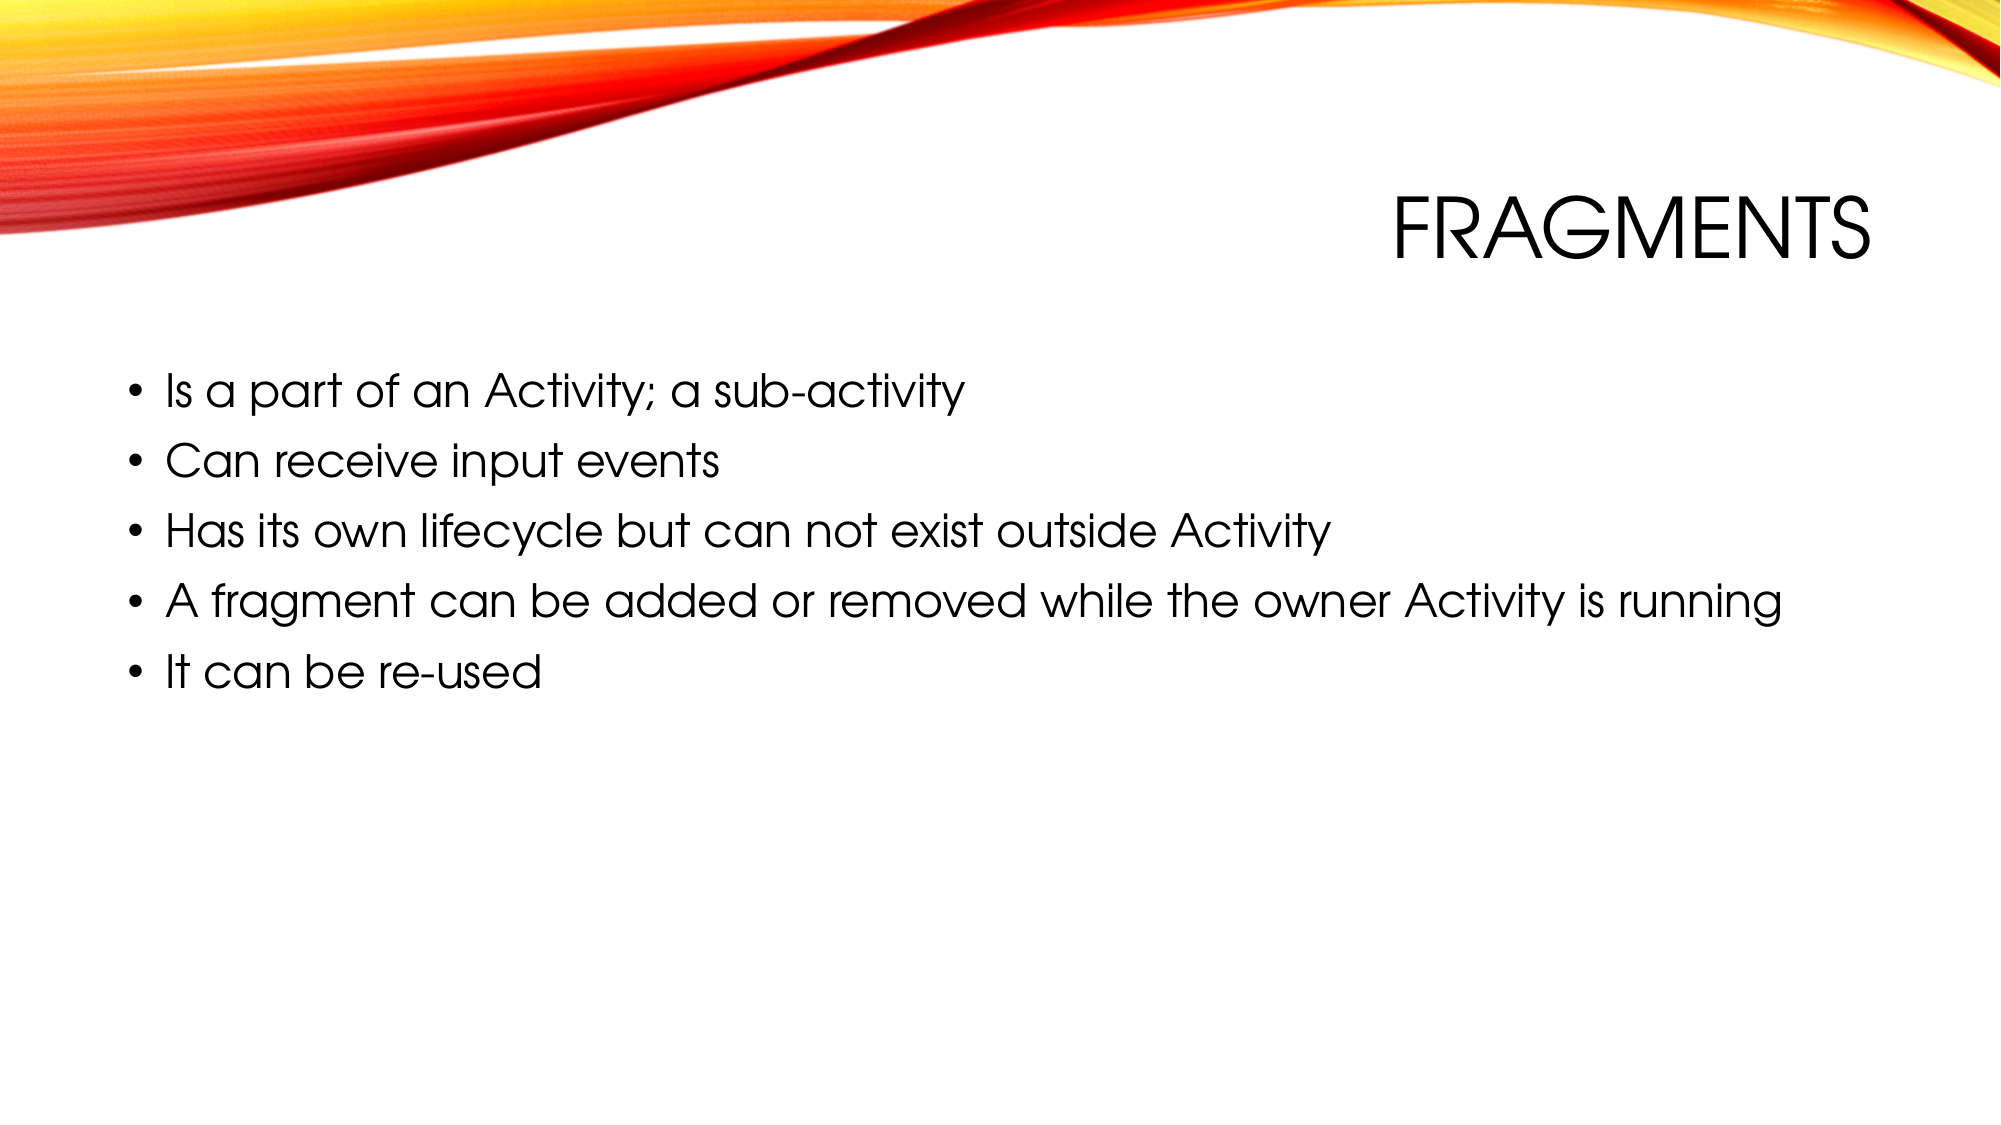

# fragments
Is a part of an Activity; a sub-activity
Can receive input events
Has its own lifecycle but can not exist outside Activity
A fragment can be added or removed while the owner Activity is running
It can be re-used